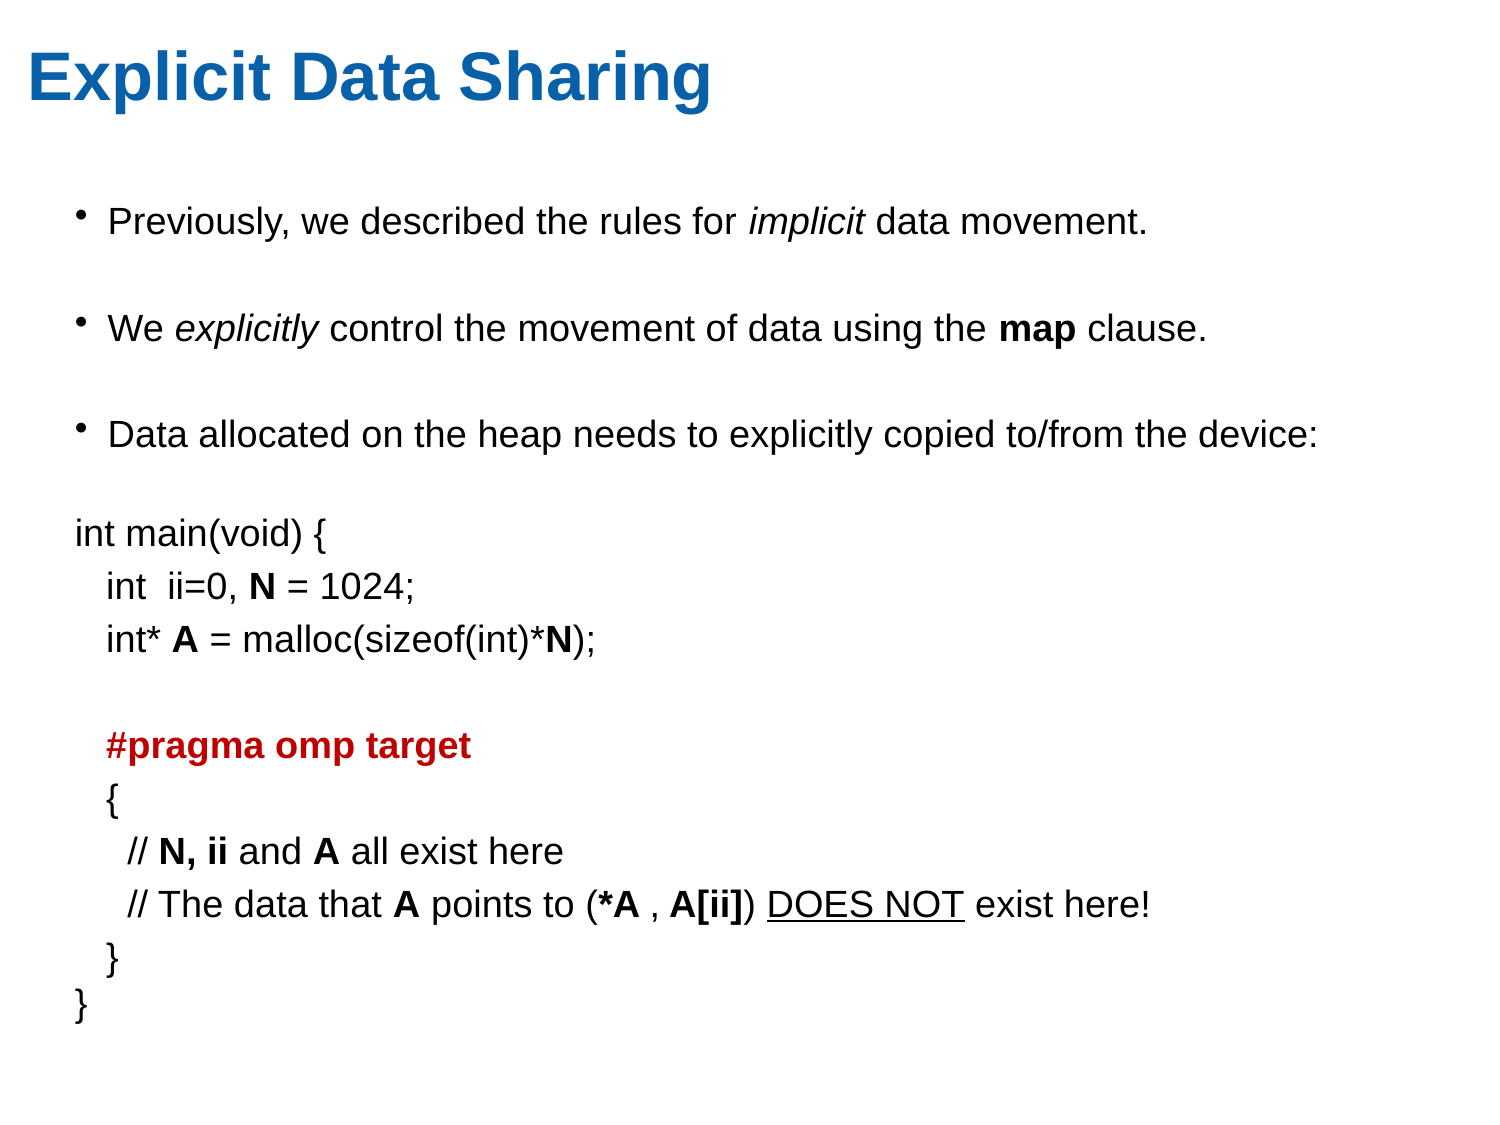

# Explicit Data Sharing
Previously, we described the rules for implicit data movement.

We explicitly control the movement of data using the map clause.

Data allocated on the heap needs to explicitly copied to/from the device:
int main(void) {
   int  ii=0, N = 1024;
   int* A = malloc(sizeof(int)*N);

   #pragma omp target
   {
     // N, ii and A all exist here
     // The data that A points to (*A , A[ii]) DOES NOT exist here!
   }
}